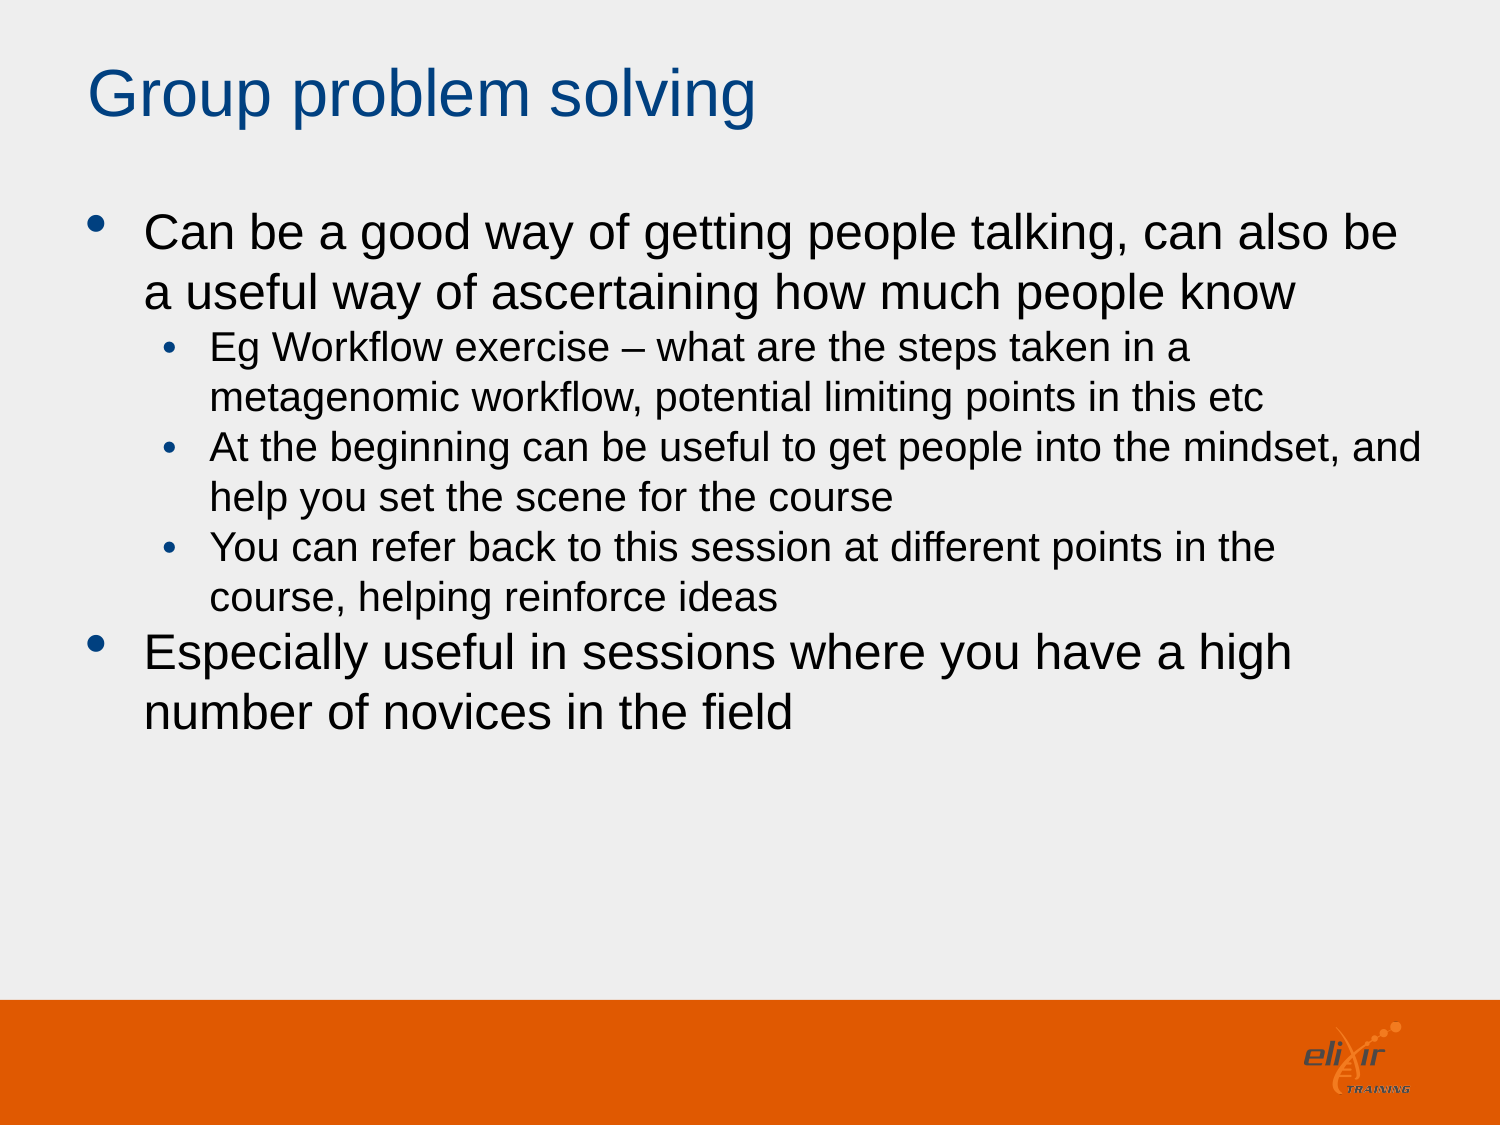

Group problem solving
Can be a good way of getting people talking, can also be a useful way of ascertaining how much people know
Eg Workflow exercise – what are the steps taken in a metagenomic workflow, potential limiting points in this etc
At the beginning can be useful to get people into the mindset, and help you set the scene for the course
You can refer back to this session at different points in the course, helping reinforce ideas
Especially useful in sessions where you have a high number of novices in the field